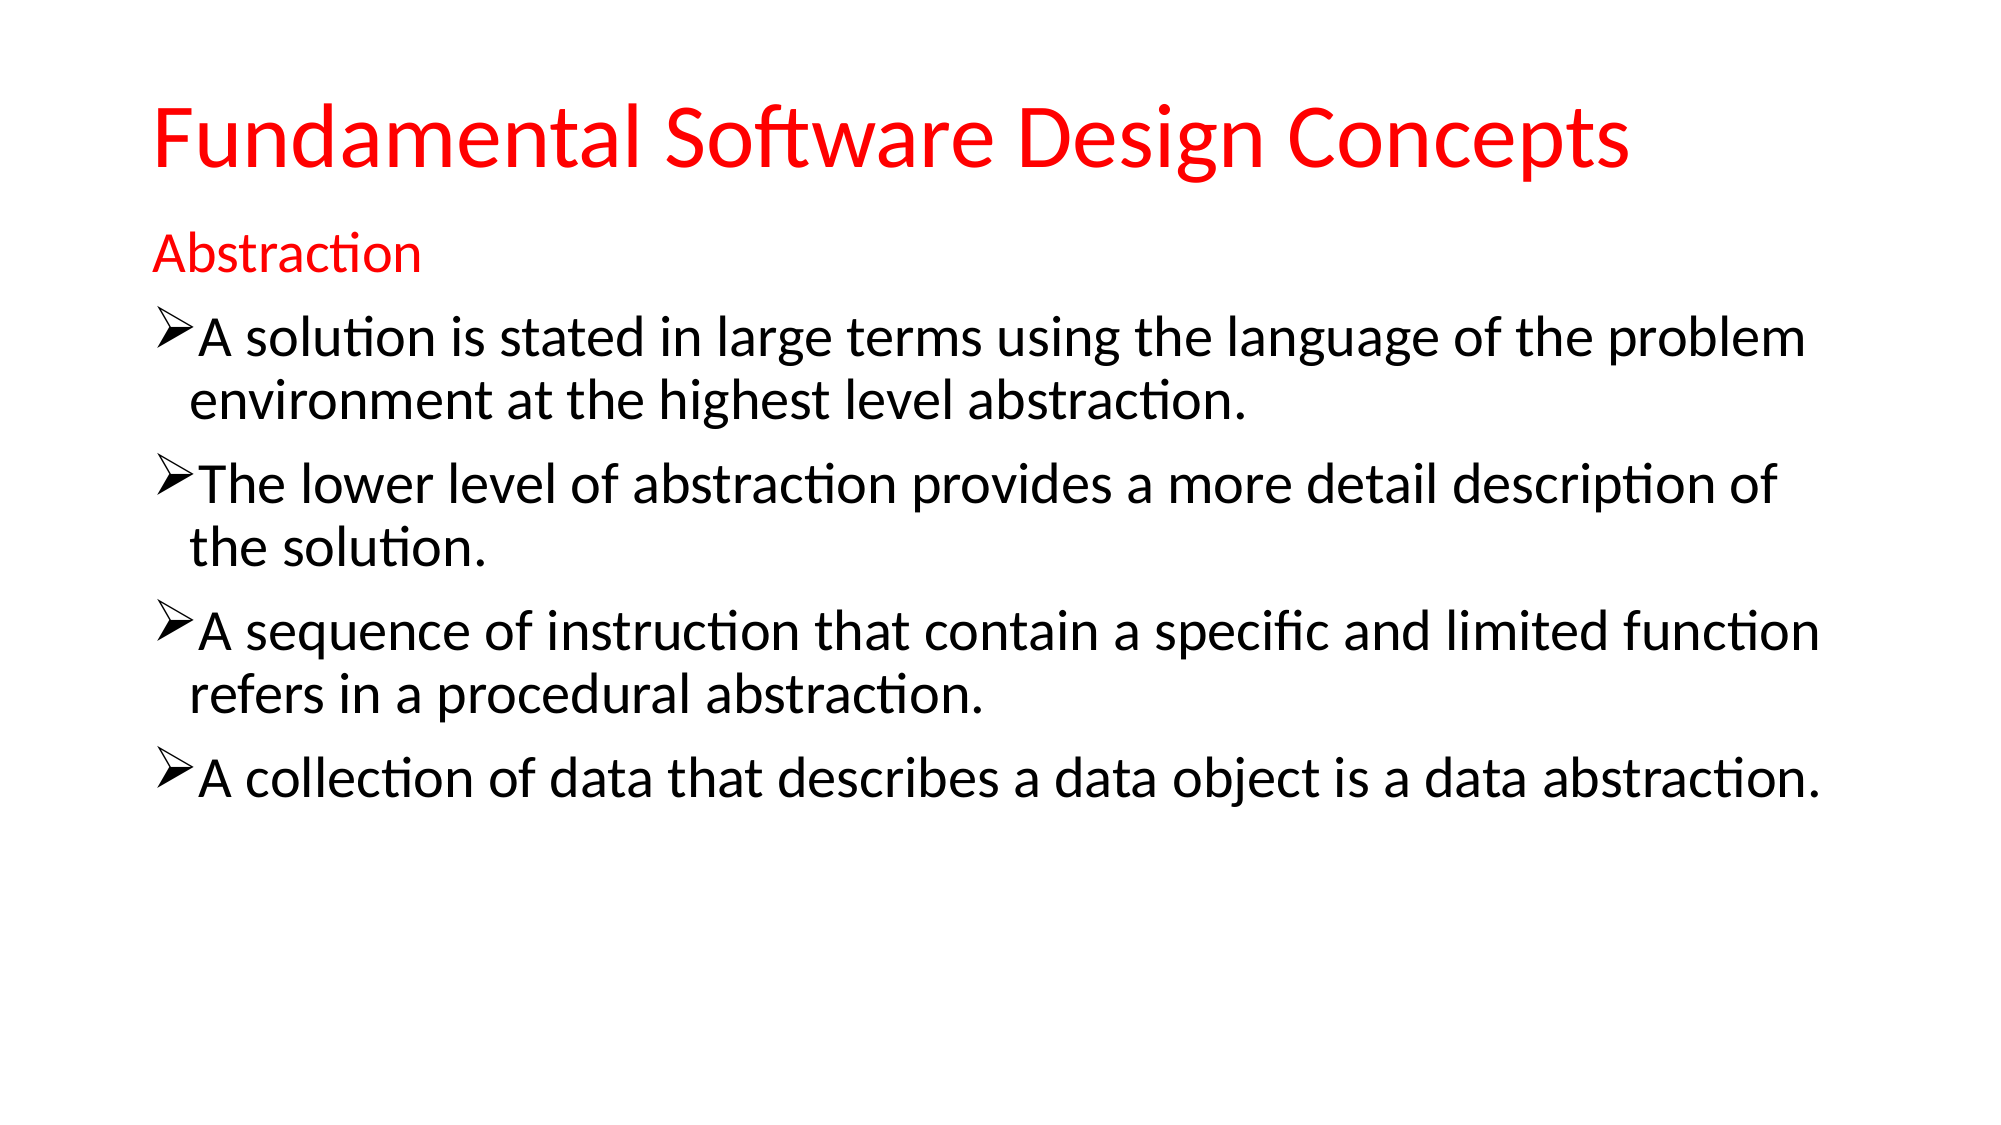

# Fundamental Software Design Concepts
Abstraction
A solution is stated in large terms using the language of the problem environment at the highest level abstraction.
The lower level of abstraction provides a more detail description of the solution.
A sequence of instruction that contain a specific and limited function refers in a procedural abstraction.
A collection of data that describes a data object is a data abstraction.